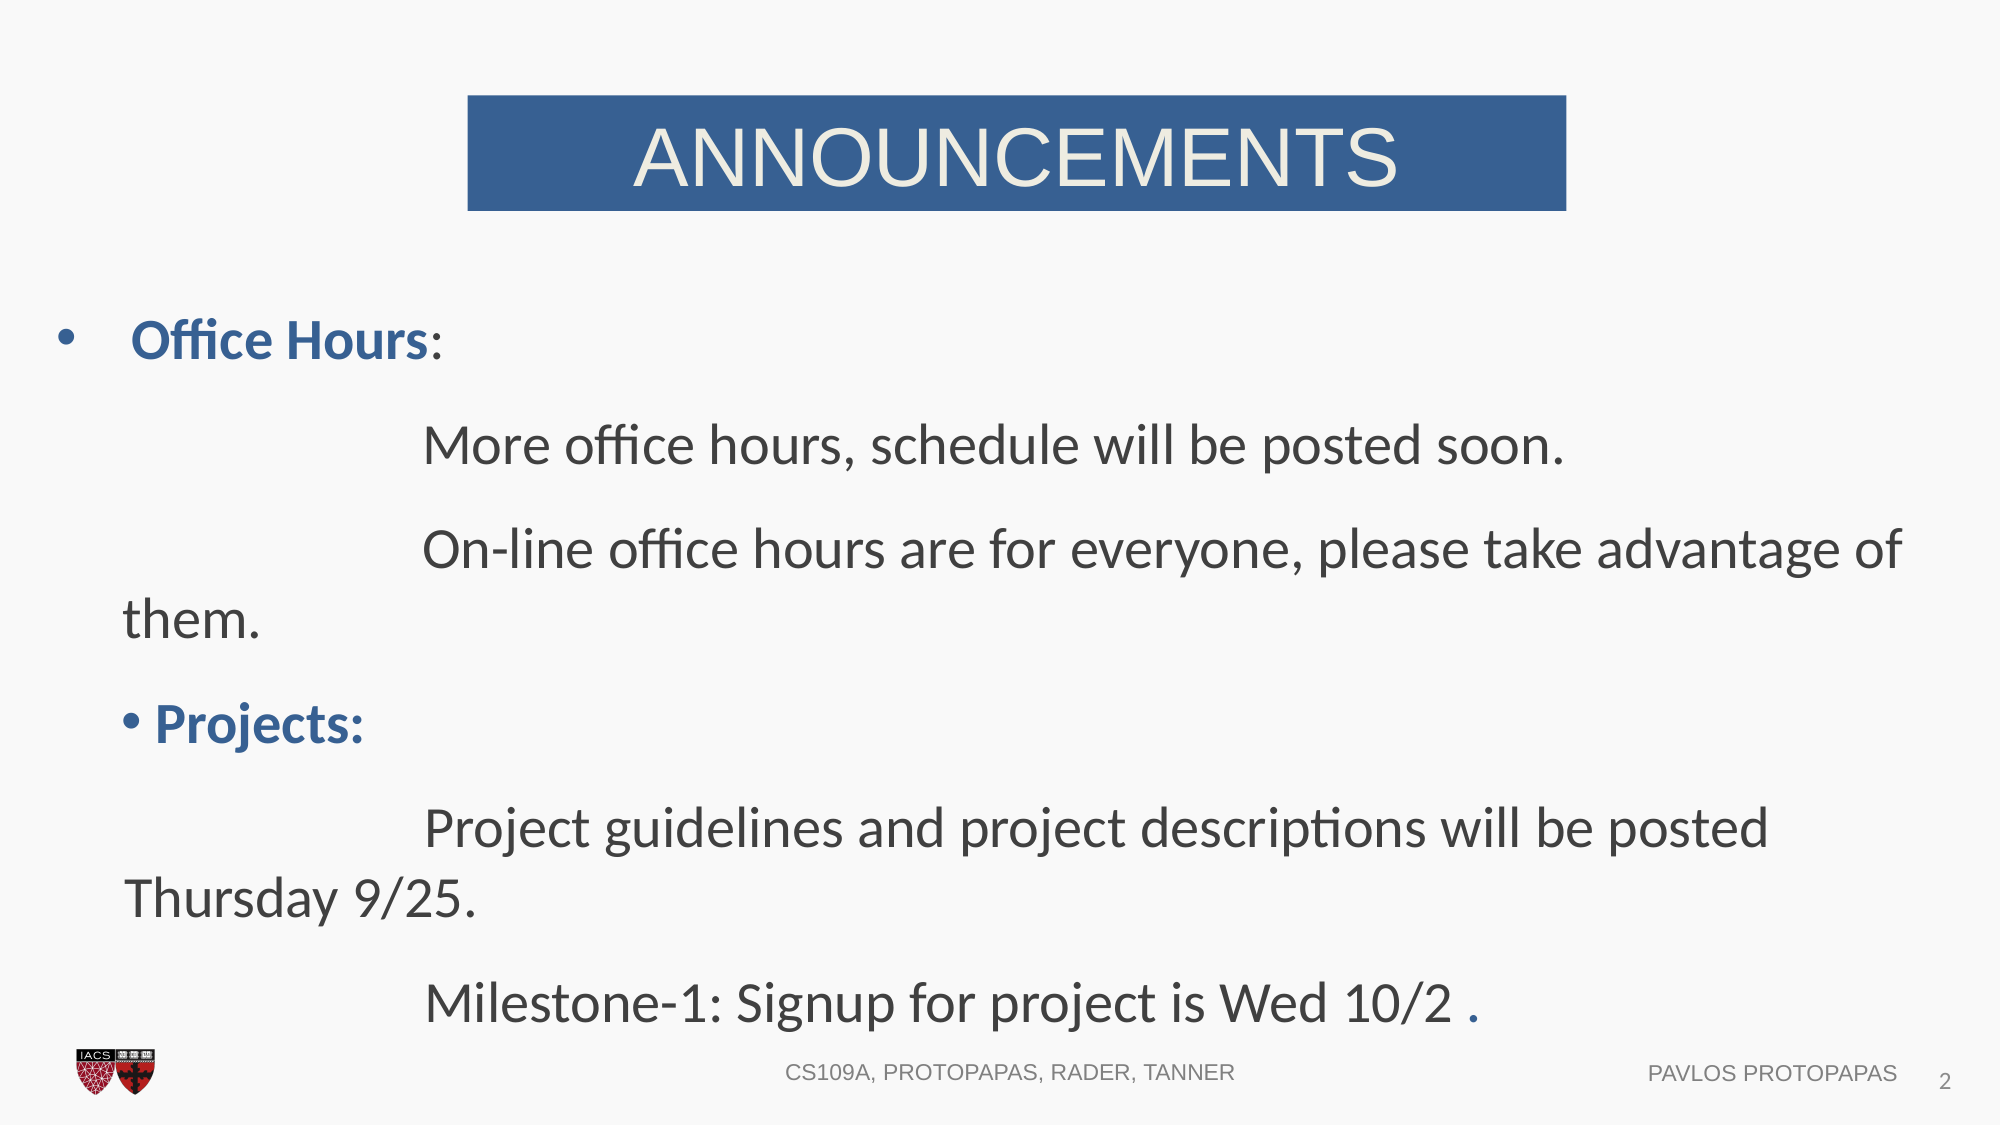

ANNOUNCEMENTS
Office Hours:
		More office hours, schedule will be posted soon.
		On-line office hours are for everyone, please take advantage of them.
 Projects:
		Project guidelines and project descriptions will be posted Thursday 9/25.
		Milestone-1: Signup for project is Wed 10/2 .

2